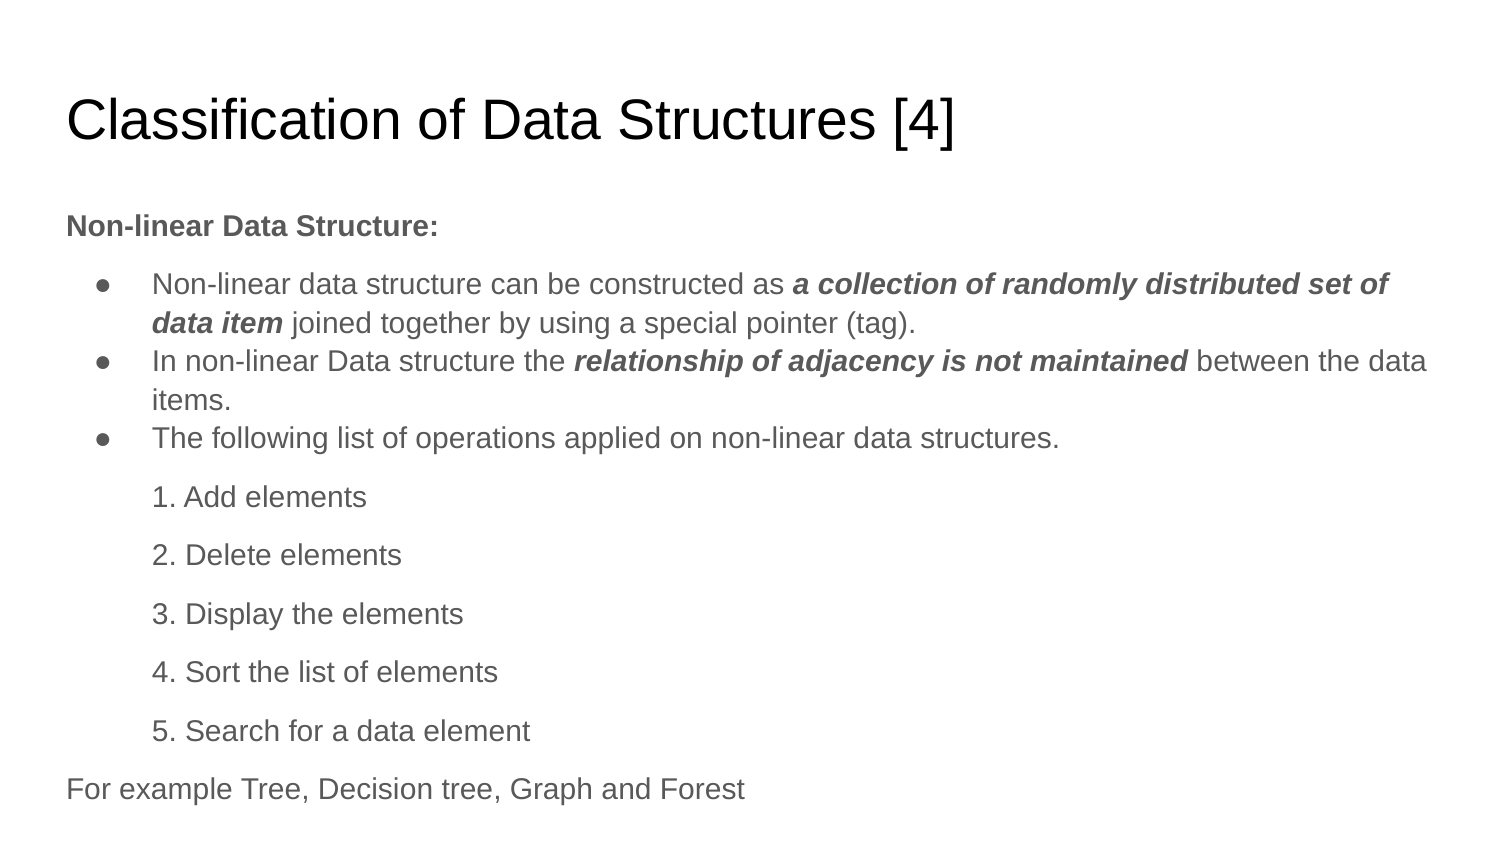

# Classification of Data Structures [4]

Non-linear Data Structure:
Non-linear data structure can be constructed as a collection of randomly distributed set of data item joined together by using a special pointer (tag).
In non-linear Data structure the relationship of adjacency is not maintained between the data items.
The following list of operations applied on non-linear data structures.
1. Add elements
2. Delete elements
3. Display the elements
4. Sort the list of elements
5. Search for a data element
For example Tree, Decision tree, Graph and Forest